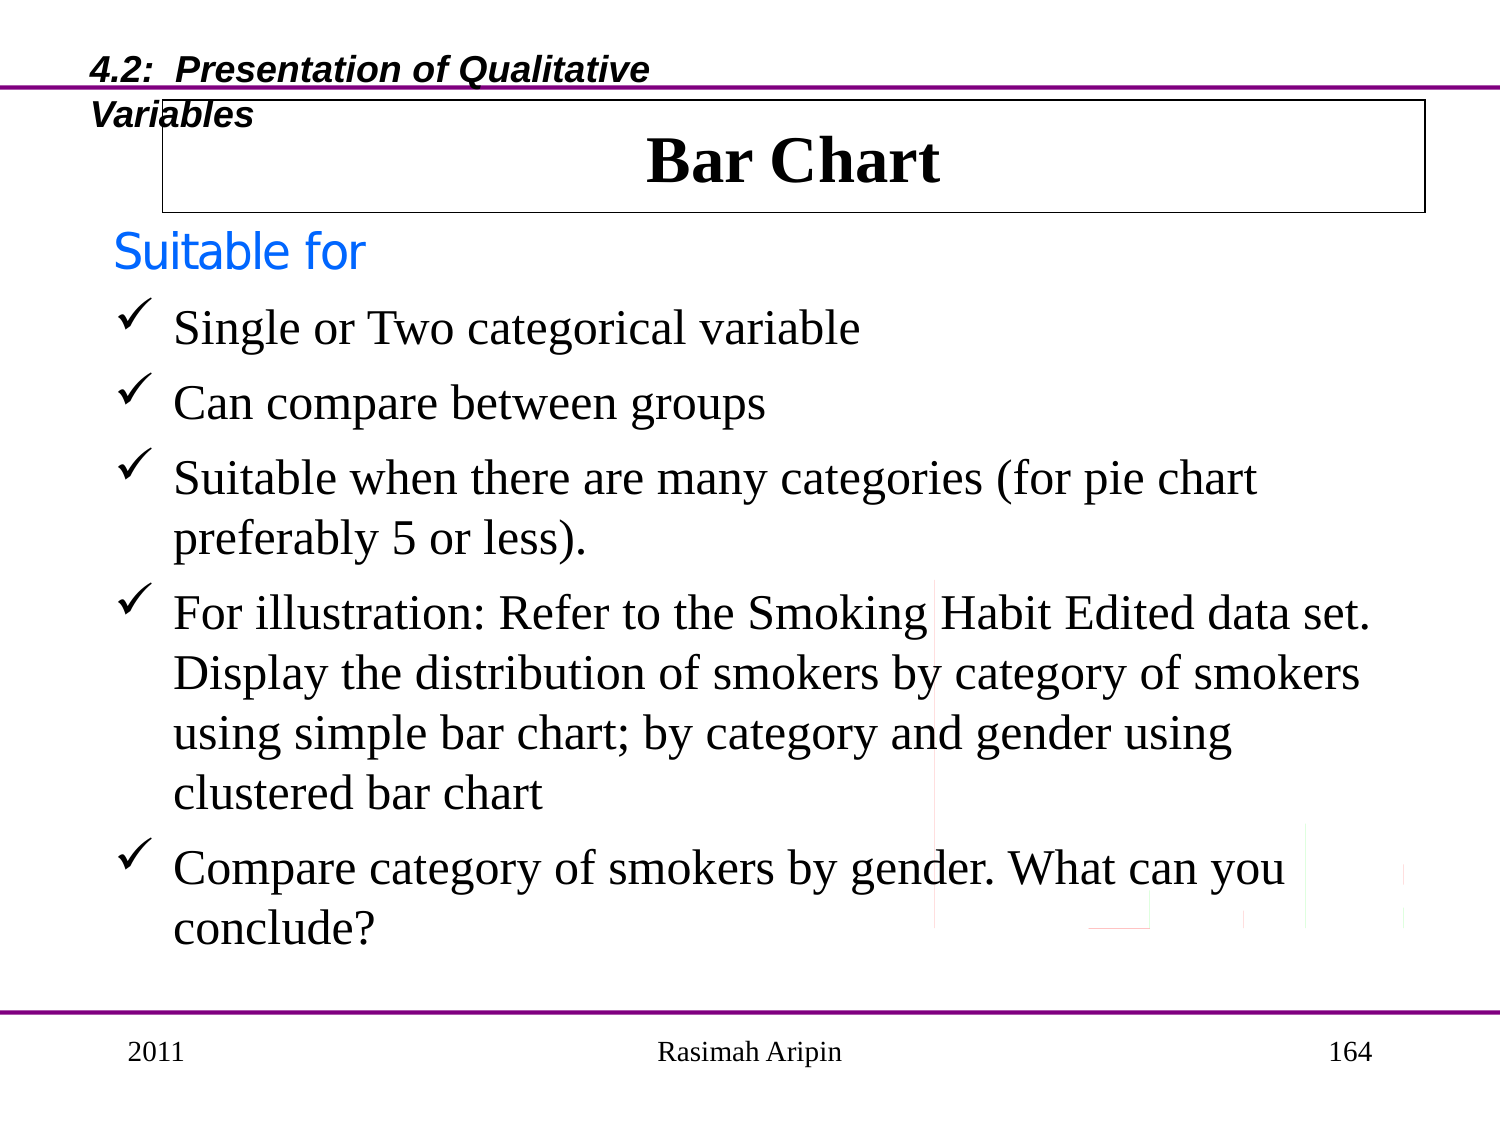

4.2:  Presentation of Qualitative Variables
# Bar Chart
Suitable for
Single or Two categorical variable
Can compare between groups
Suitable when there are many categories (for pie chart preferably 5 or less).
For illustration: Refer to the Smoking Habit Edited data set. Display the distribution of smokers by category of smokers using simple bar chart; by category and gender using clustered bar chart
Compare category of smokers by gender. What can you conclude?

2011
Rasimah Aripin
164